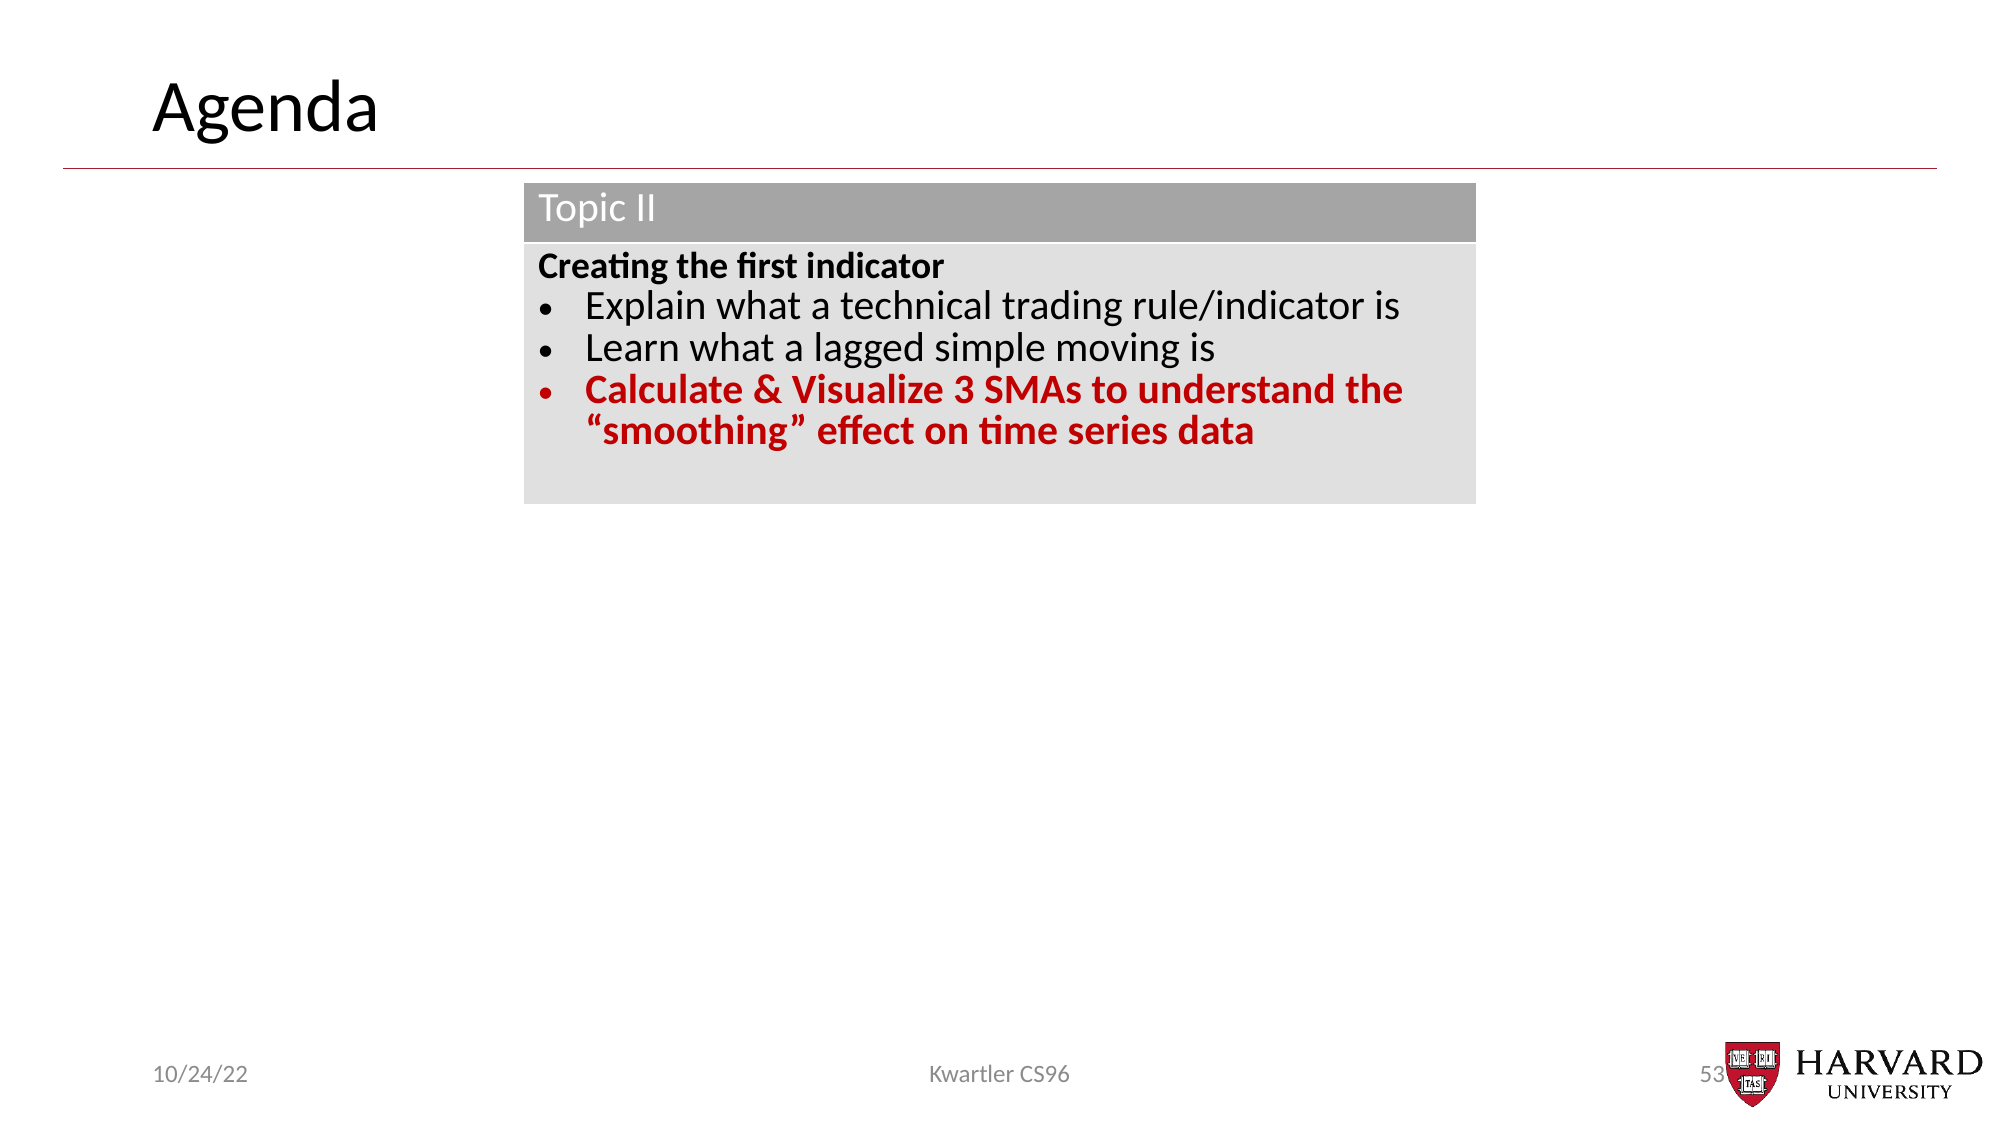

# Agenda
| Topic II |
| --- |
| Creating the first indicator Explain what a technical trading rule/indicator is Learn what a lagged simple moving is Calculate & Visualize 3 SMAs to understand the “smoothing” effect on time series data |
10/24/22
Kwartler CS96
53